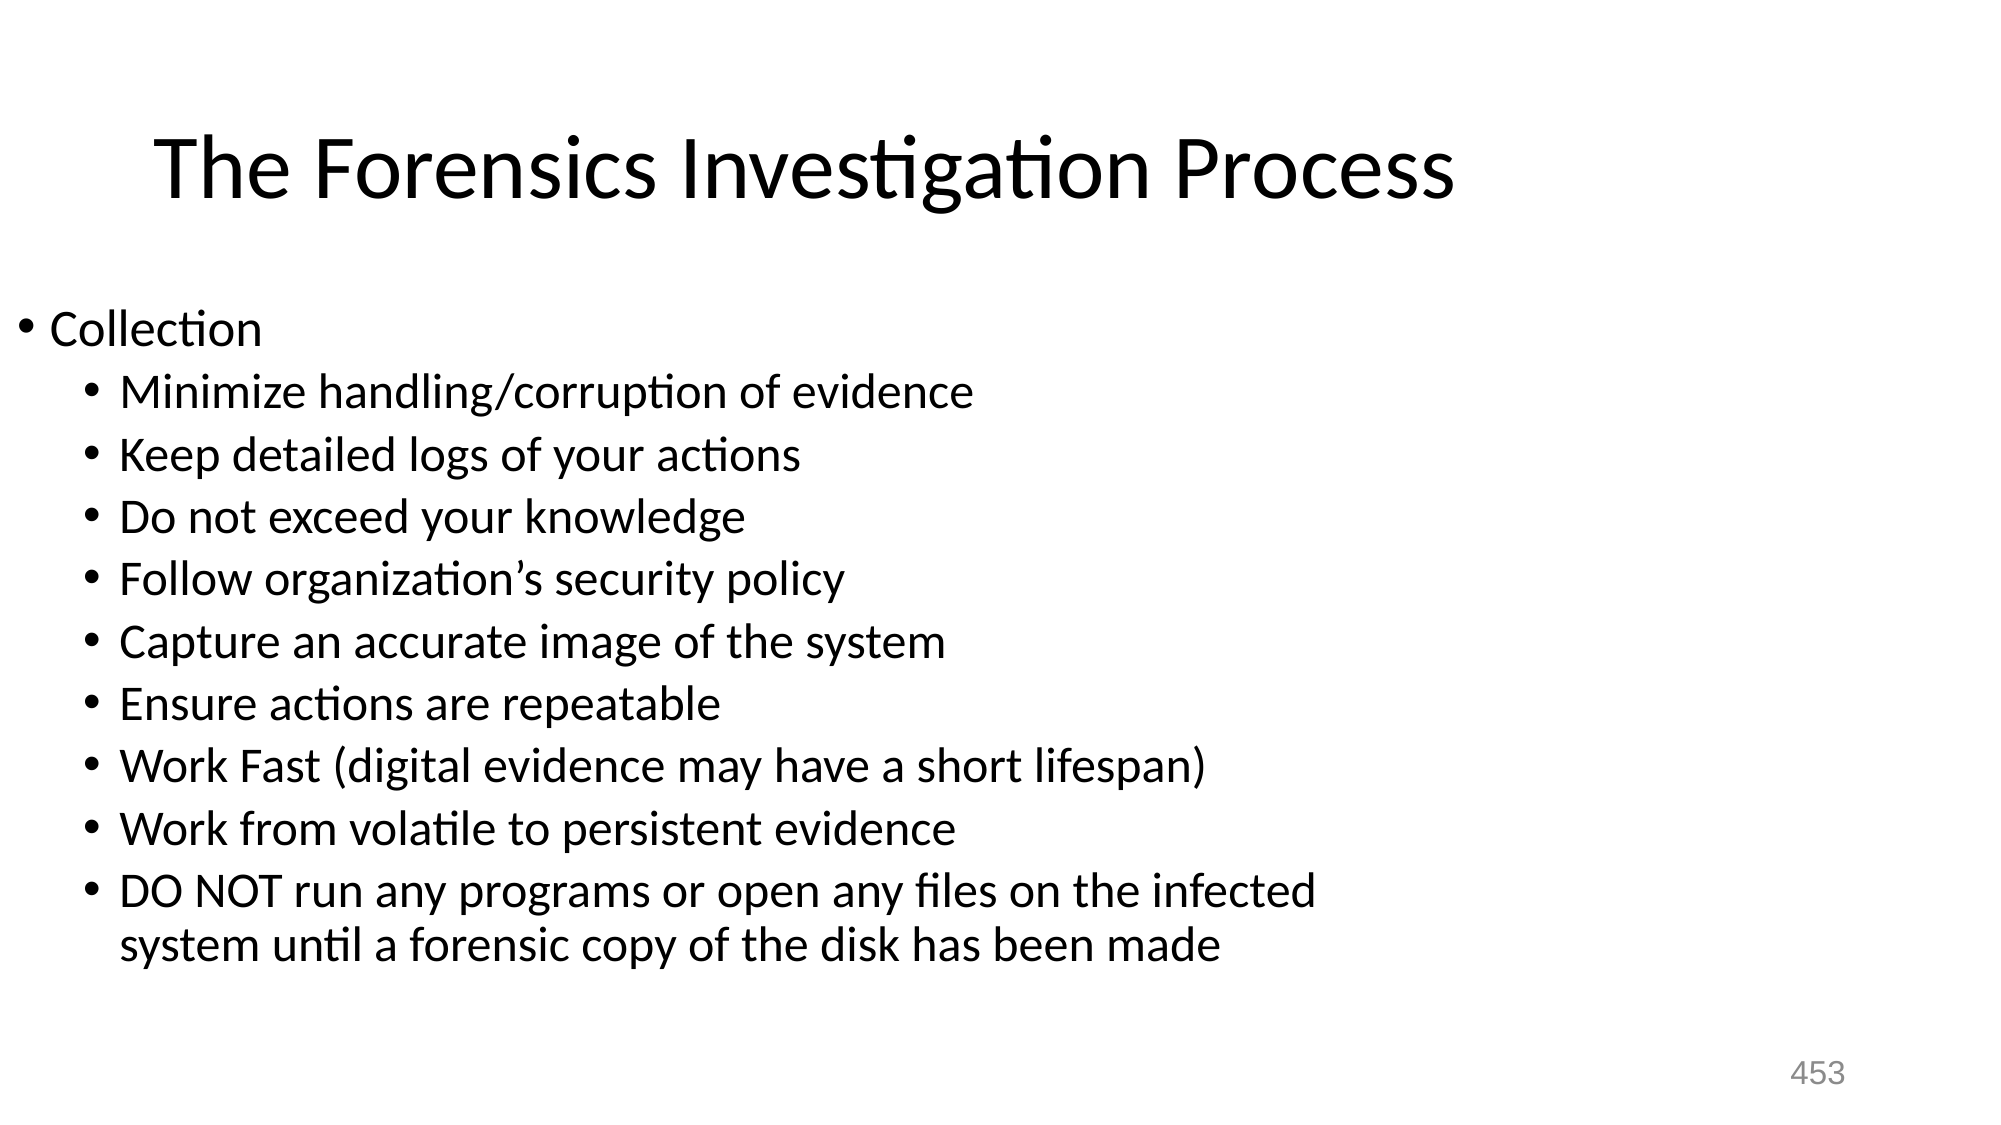

# The Forensics Investigation Process
Collection
Minimize handling/corruption of evidence
Keep detailed logs of your actions
Do not exceed your knowledge
Follow organization’s security policy
Capture an accurate image of the system
Ensure actions are repeatable
Work Fast (digital evidence may have a short lifespan)
Work from volatile to persistent evidence
DO NOT run any programs or open any files on the infected system until a forensic copy of the disk has been made

453